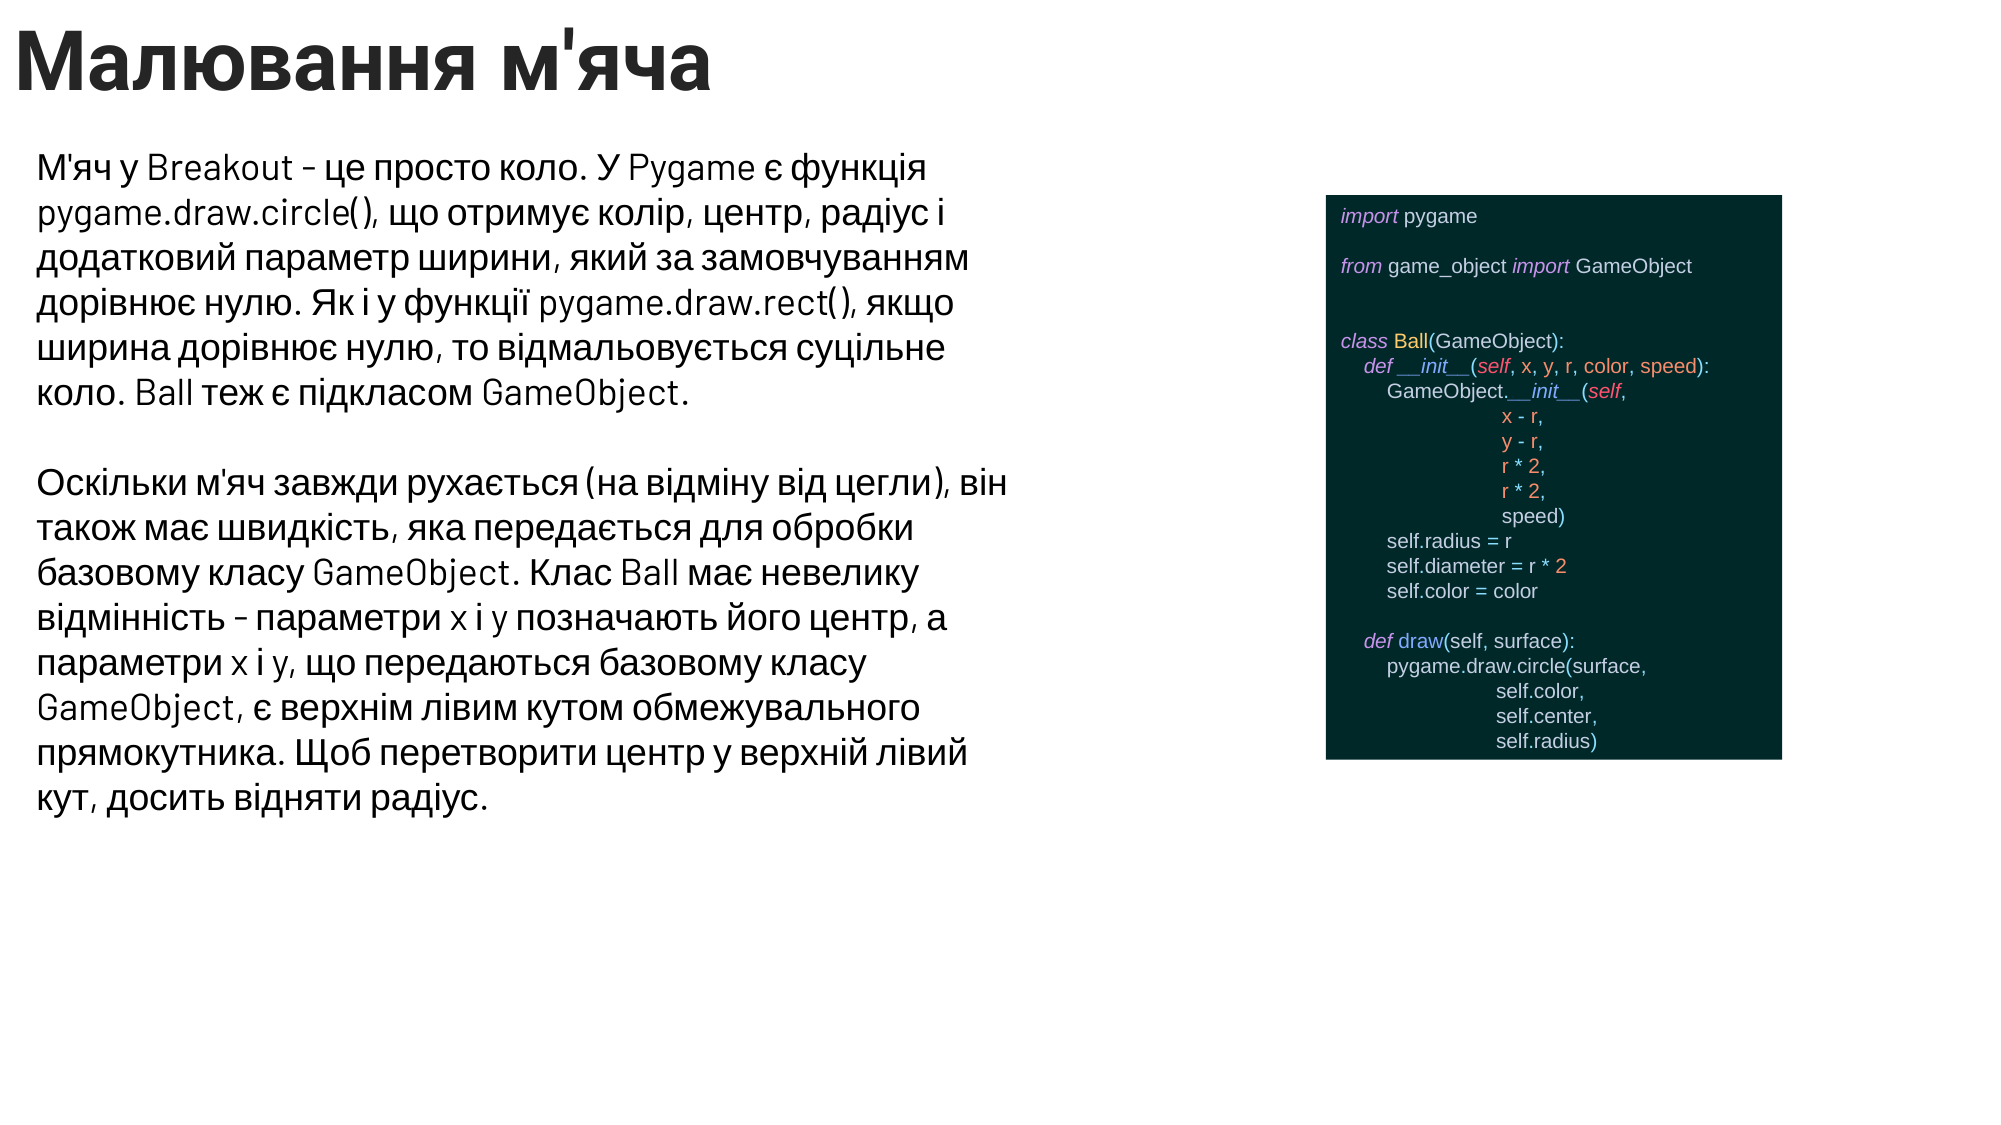

Малювання м'яча

М'яч у Breakout - це просто коло. У Pygame є функція pygame.draw.circle(), що отримує колір, центр, радіус і додатковий параметр ширини, який за замовчуванням дорівнює нулю. Як і у функції pygame.draw.rect(), якщо ширина дорівнює нулю, то відмальовується суцільне коло. Ball теж є підкласом GameObject.

Оскільки м'яч завжди рухається (на відміну від цегли), він також має швидкість, яка передається для обробки базовому класу GameObject. Клас Ball має невелику відмінність - параметри x і y позначають його центр, а параметри x і y, що передаються базовому класу GameObject, є верхнім лівим кутом обмежувального прямокутника. Щоб перетворити центр у верхній лівий кут, досить відняти радіус.
import pygame
from game_object import GameObject
class Ball(GameObject):
    def __init__(self, x, y, r, color, speed):
        GameObject.__init__(self,
                            x - r,
                            y - r,
                            r * 2,
                            r * 2,
                            speed)
        self.radius = r
        self.diameter = r * 2
        self.color = color
    def draw(self, surface):
        pygame.draw.circle(surface,
                           self.color,
                           self.center,
                           self.radius)